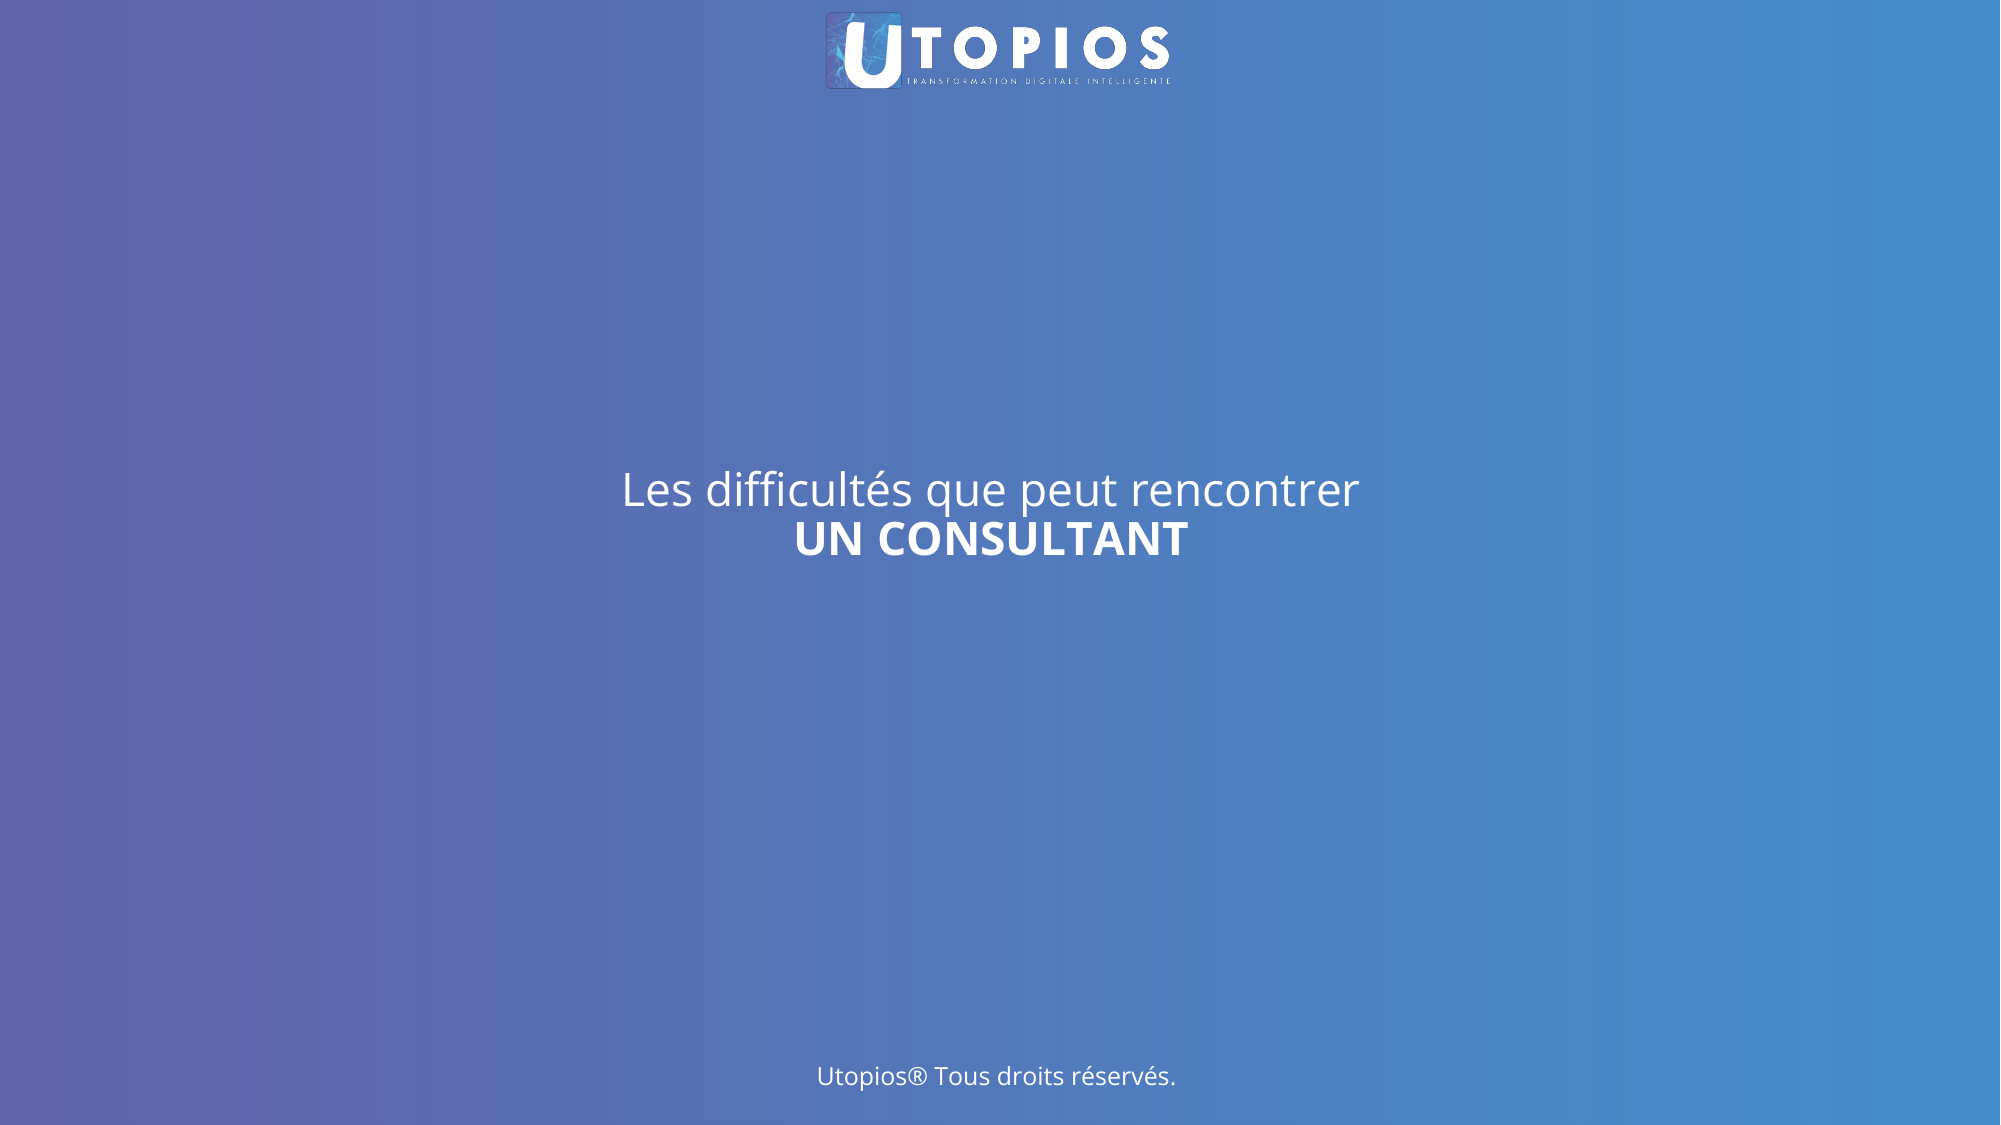

# Les difficultés que peut rencontrer UN CONSULTANT
Utopios® Tous droits réservés.